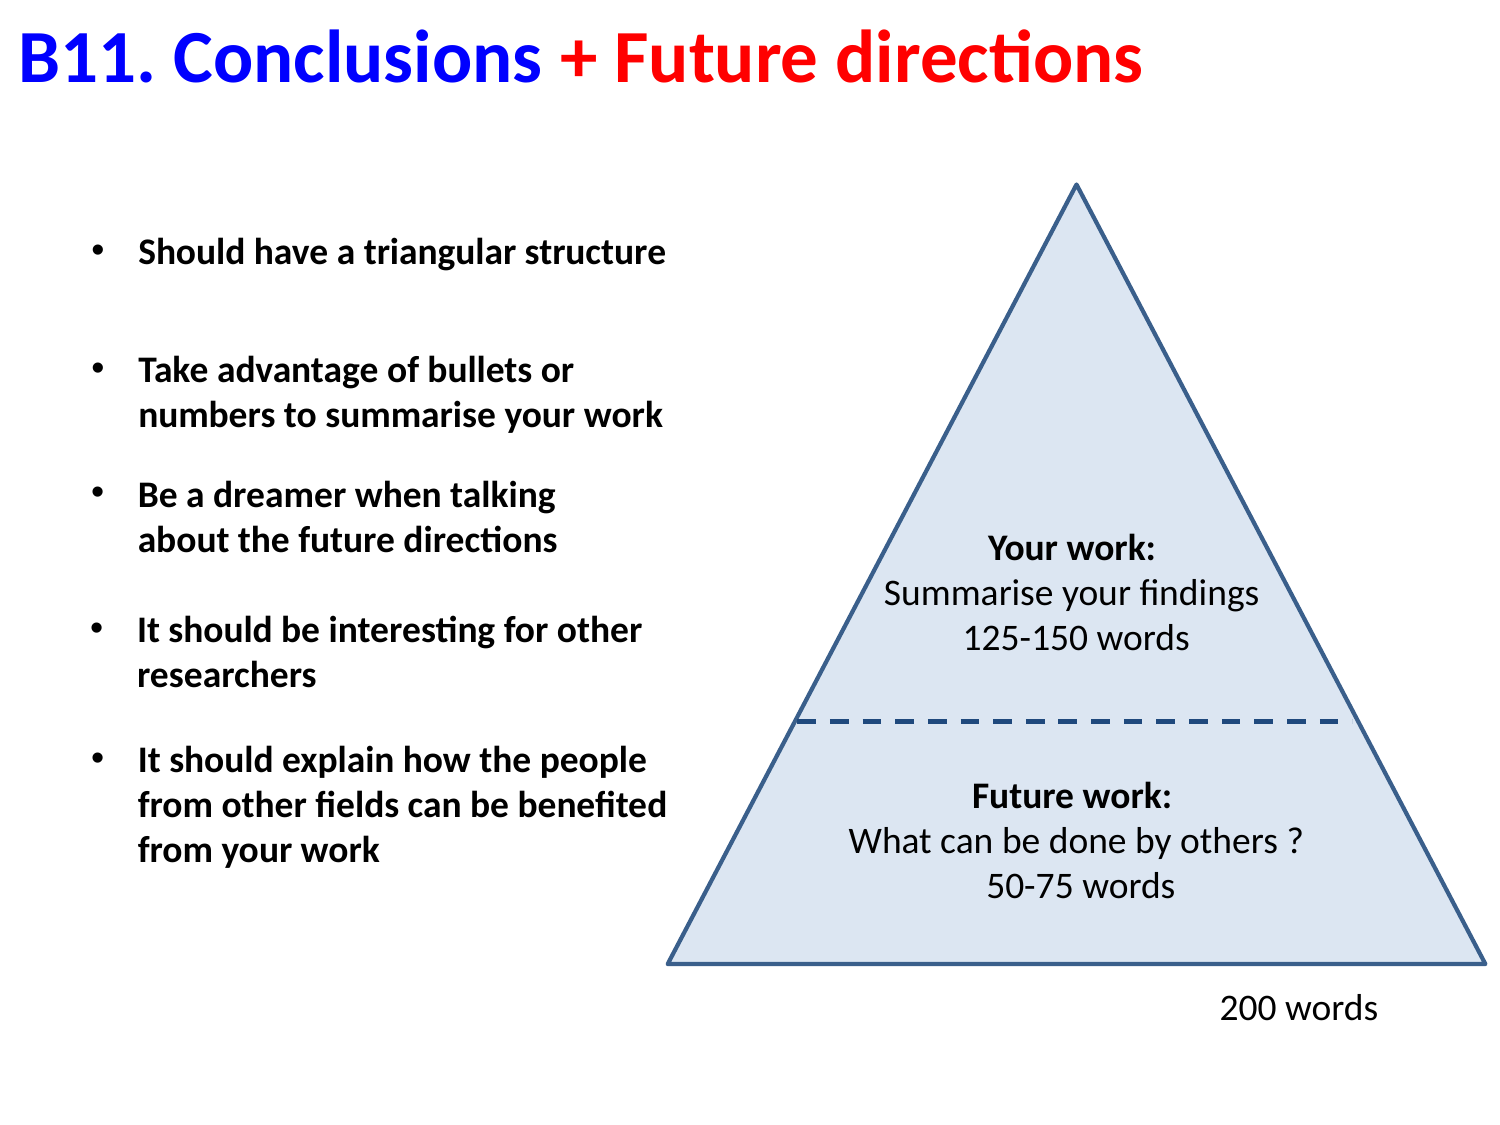

B11. Conclusions + Future directions

Should have a triangular structure
Take advantage of bullets or numbers to summarise your work
Be a dreamer when talking about the future directions
Your work:
Summarise your findings
125-150 words
It should be interesting for other researchers
It should explain how the people from other fields can be benefited from your work
Future work:
What can be done by others ?
 50-75 words
200 words